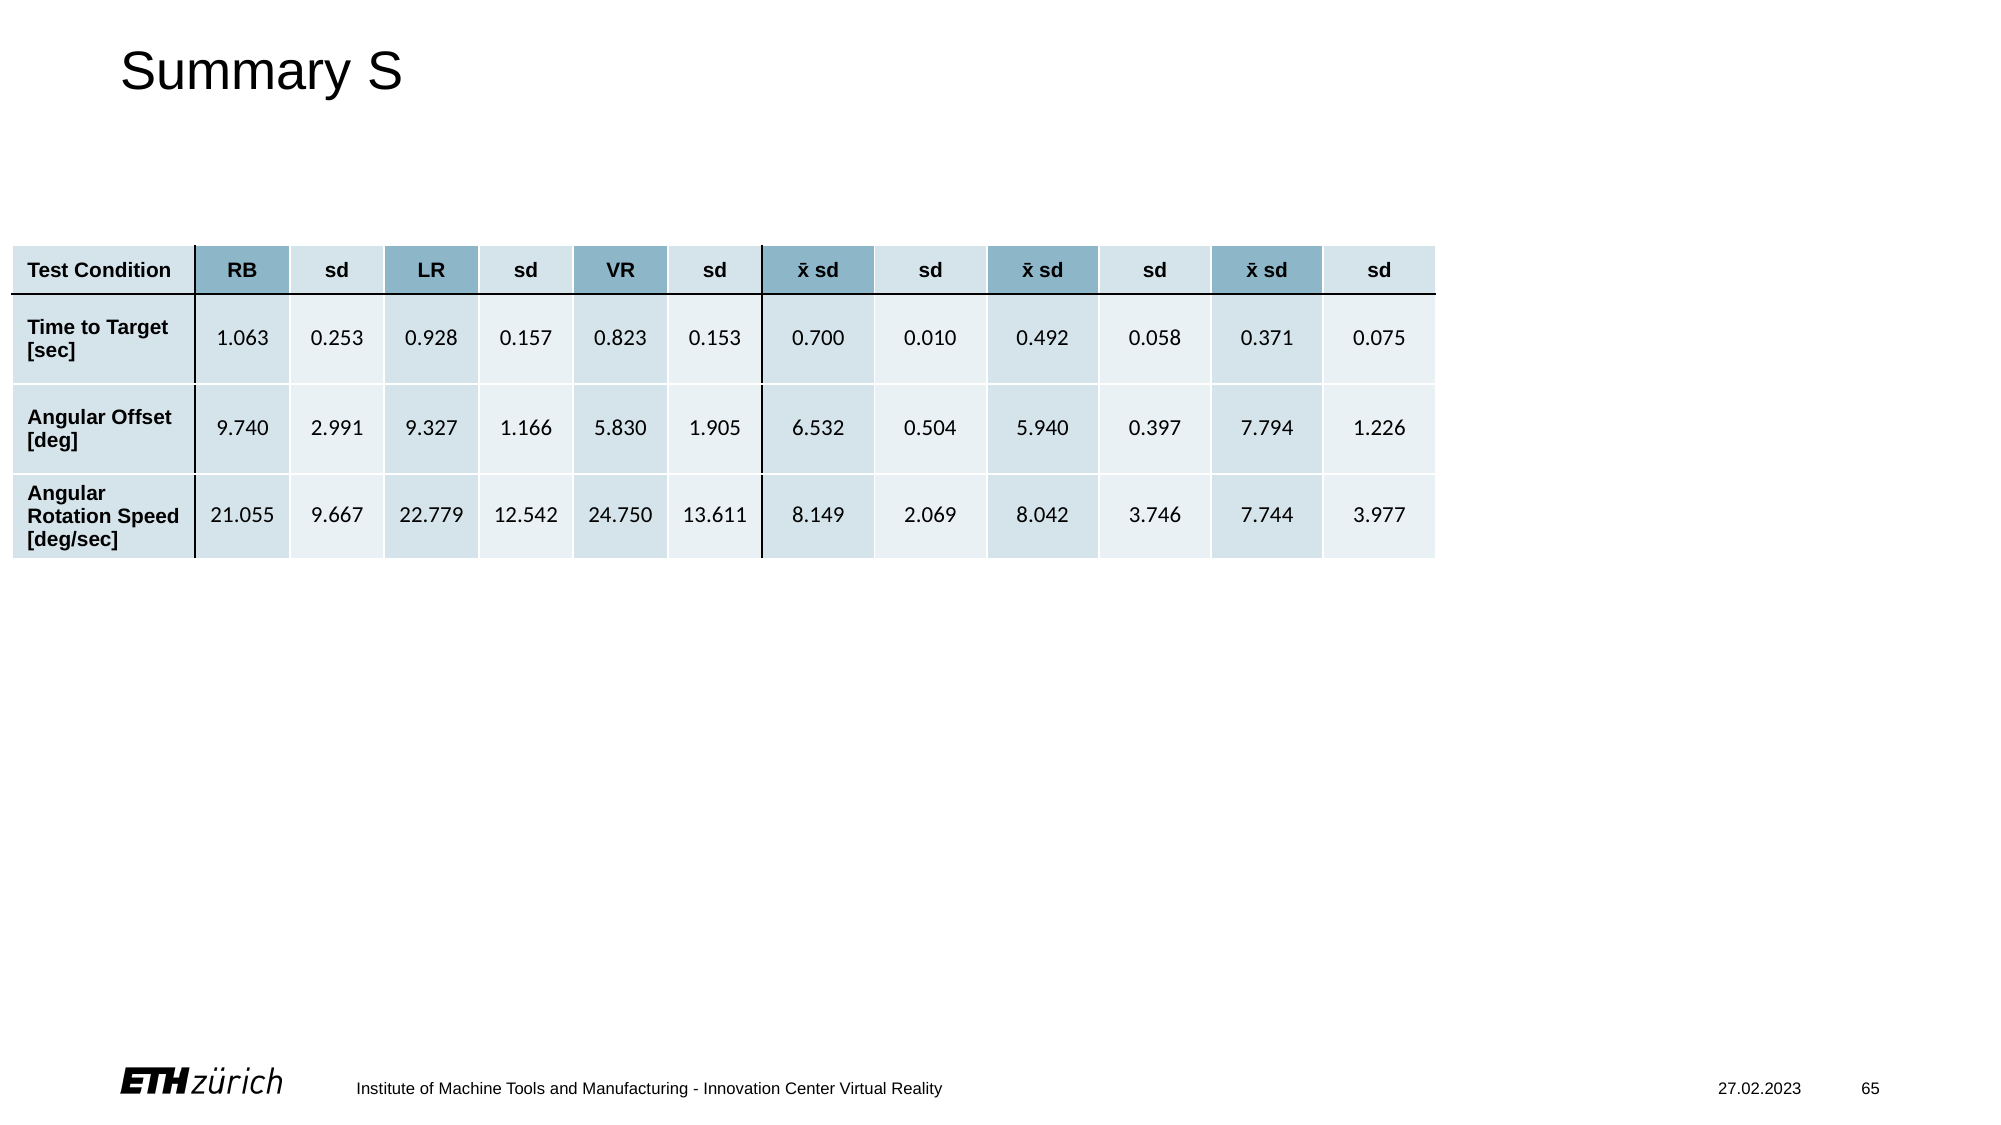

# Summary S
| Test Condition | RB | sd | LR | sd | VR | sd | x̄ sd | sd | x̄ sd | sd | x̄ sd | sd |
| --- | --- | --- | --- | --- | --- | --- | --- | --- | --- | --- | --- | --- |
| Time to Target [sec] | 1.063 | 0.253 | 0.928 | 0.157 | 0.823 | 0.153 | 0.700 | 0.010 | 0.492 | 0.058 | 0.371 | 0.075 |
| Angular Offset [deg] | 9.740 | 2.991 | 9.327 | 1.166 | 5.830 | 1.905 | 6.532 | 0.504 | 5.940 | 0.397 | 7.794 | 1.226 |
| Angular Rotation Speed [deg/sec] | 21.055 | 9.667 | 22.779 | 12.542 | 24.750 | 13.611 | 8.149 | 2.069 | 8.042 | 3.746 | 7.744 | 3.977 |
Institute of Machine Tools and Manufacturing - Innovation Center Virtual Reality
27.02.2023
65